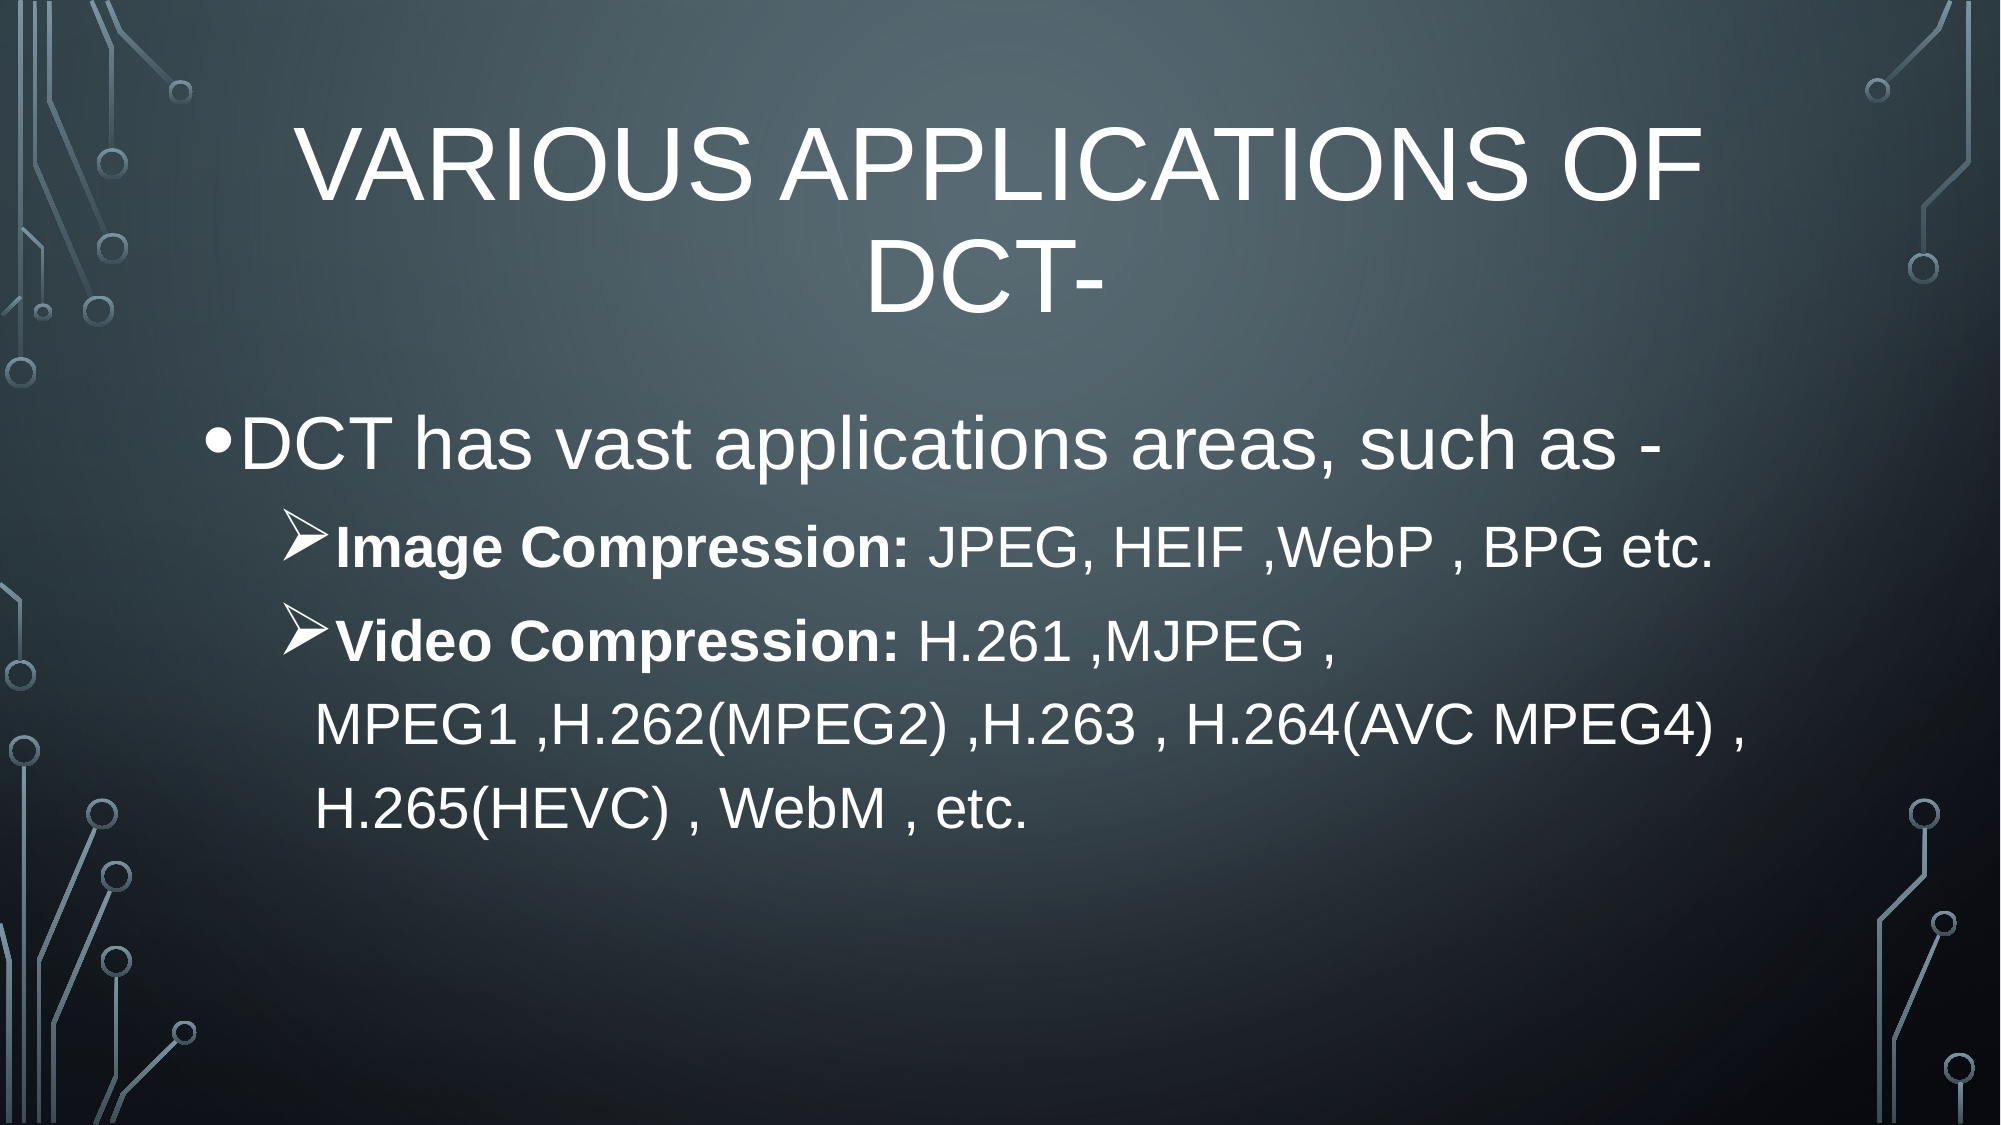

# Various Applications of DCT-
DCT has vast applications areas, such as -
Image Compression: JPEG, HEIF ,WebP , BPG etc.
Video Compression: H.261 ,MJPEG , MPEG1 ,H.262(MPEG2) ,H.263 , H.264(AVC MPEG4) , H.265(HEVC) , WebM , etc.